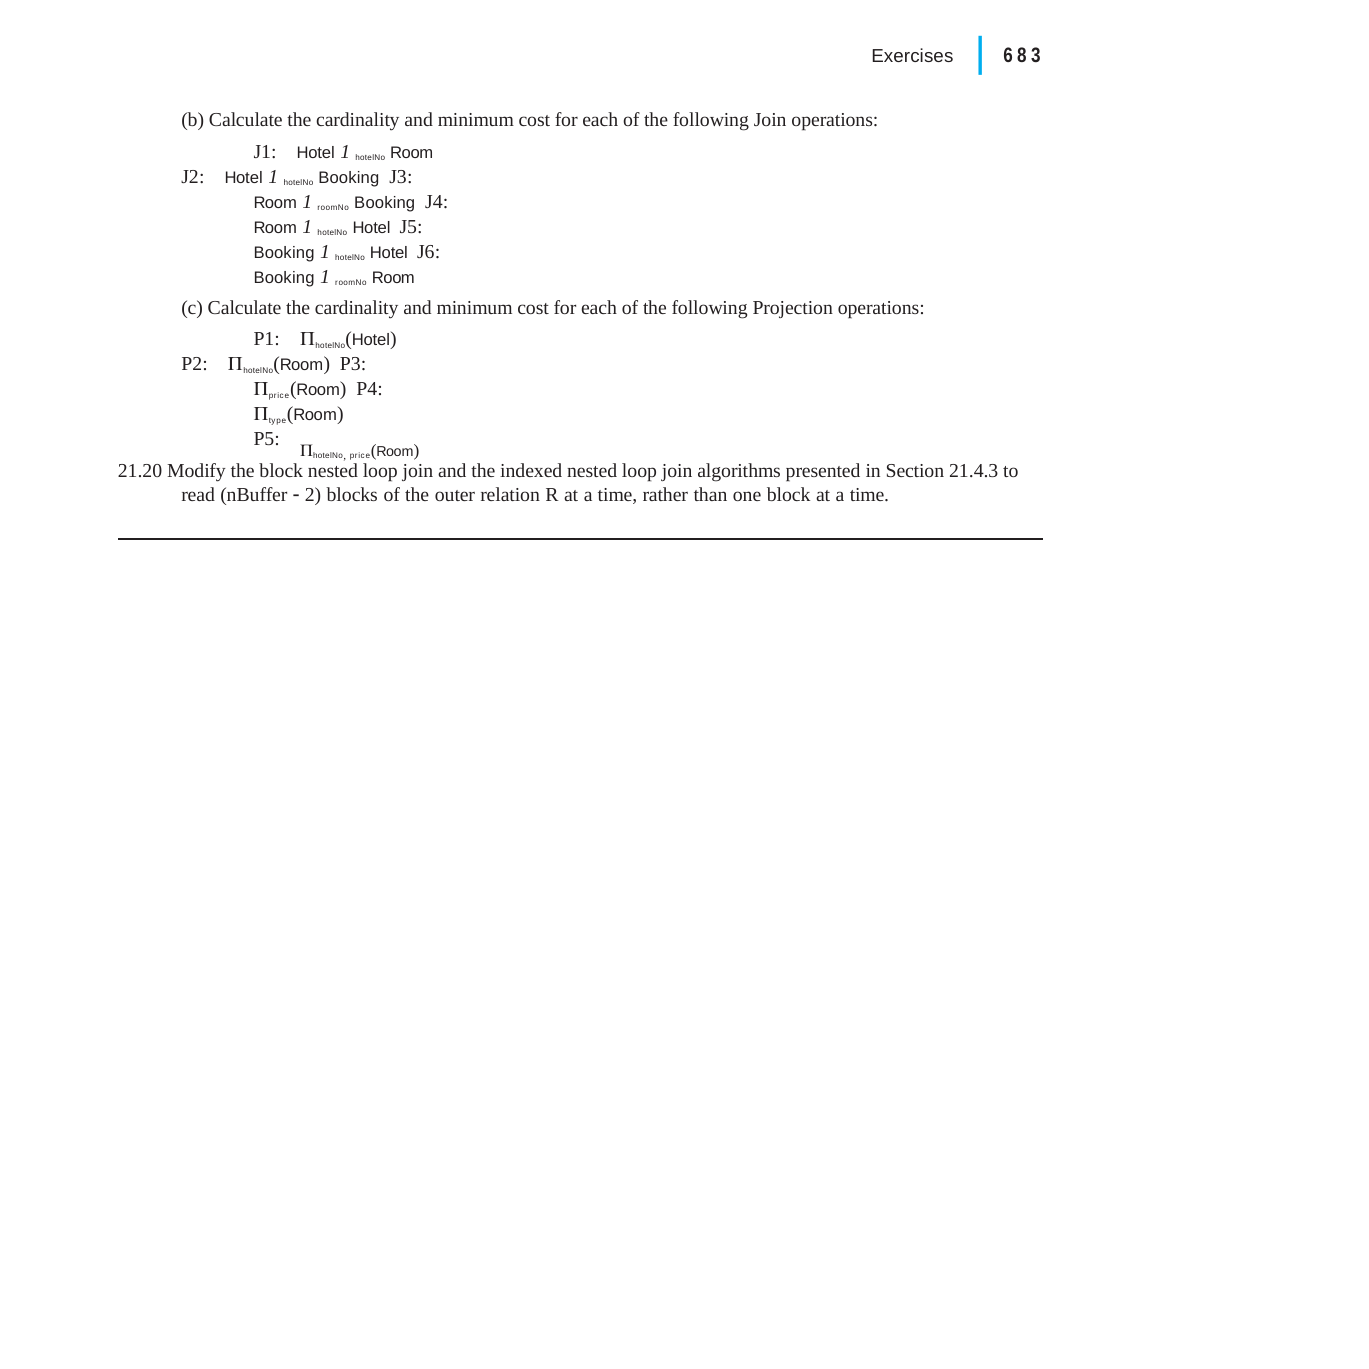

|
Exercises	683
(b) Calculate the cardinality and minimum cost for each of the following Join operations:  J1:    Hotel 1hotelNo  Room
J2:    Hotel 1hotelNo  Booking  J3:    Room 1roomNo  Booking  J4:    Room 1hotelNo  Hotel  J5:    Booking 1hotelNo  Hotel  J6:    Booking 1roomNo  Room
(c) Calculate the cardinality and minimum cost for each of the following Projection operations:  P1:    ΠhotelNo(Hotel)
P2:    ΠhotelNo(Room)  P3:    Πprice(Room)  P4:    Πtype(Room)
P5:
ΠhotelNo, price(Room)
21.20 Modify the block nested loop join and the indexed nested loop join algorithms presented in Section 21.4.3 to  read (nBuffer − 2) blocks of the outer relation R at a time, rather than one block at a time.